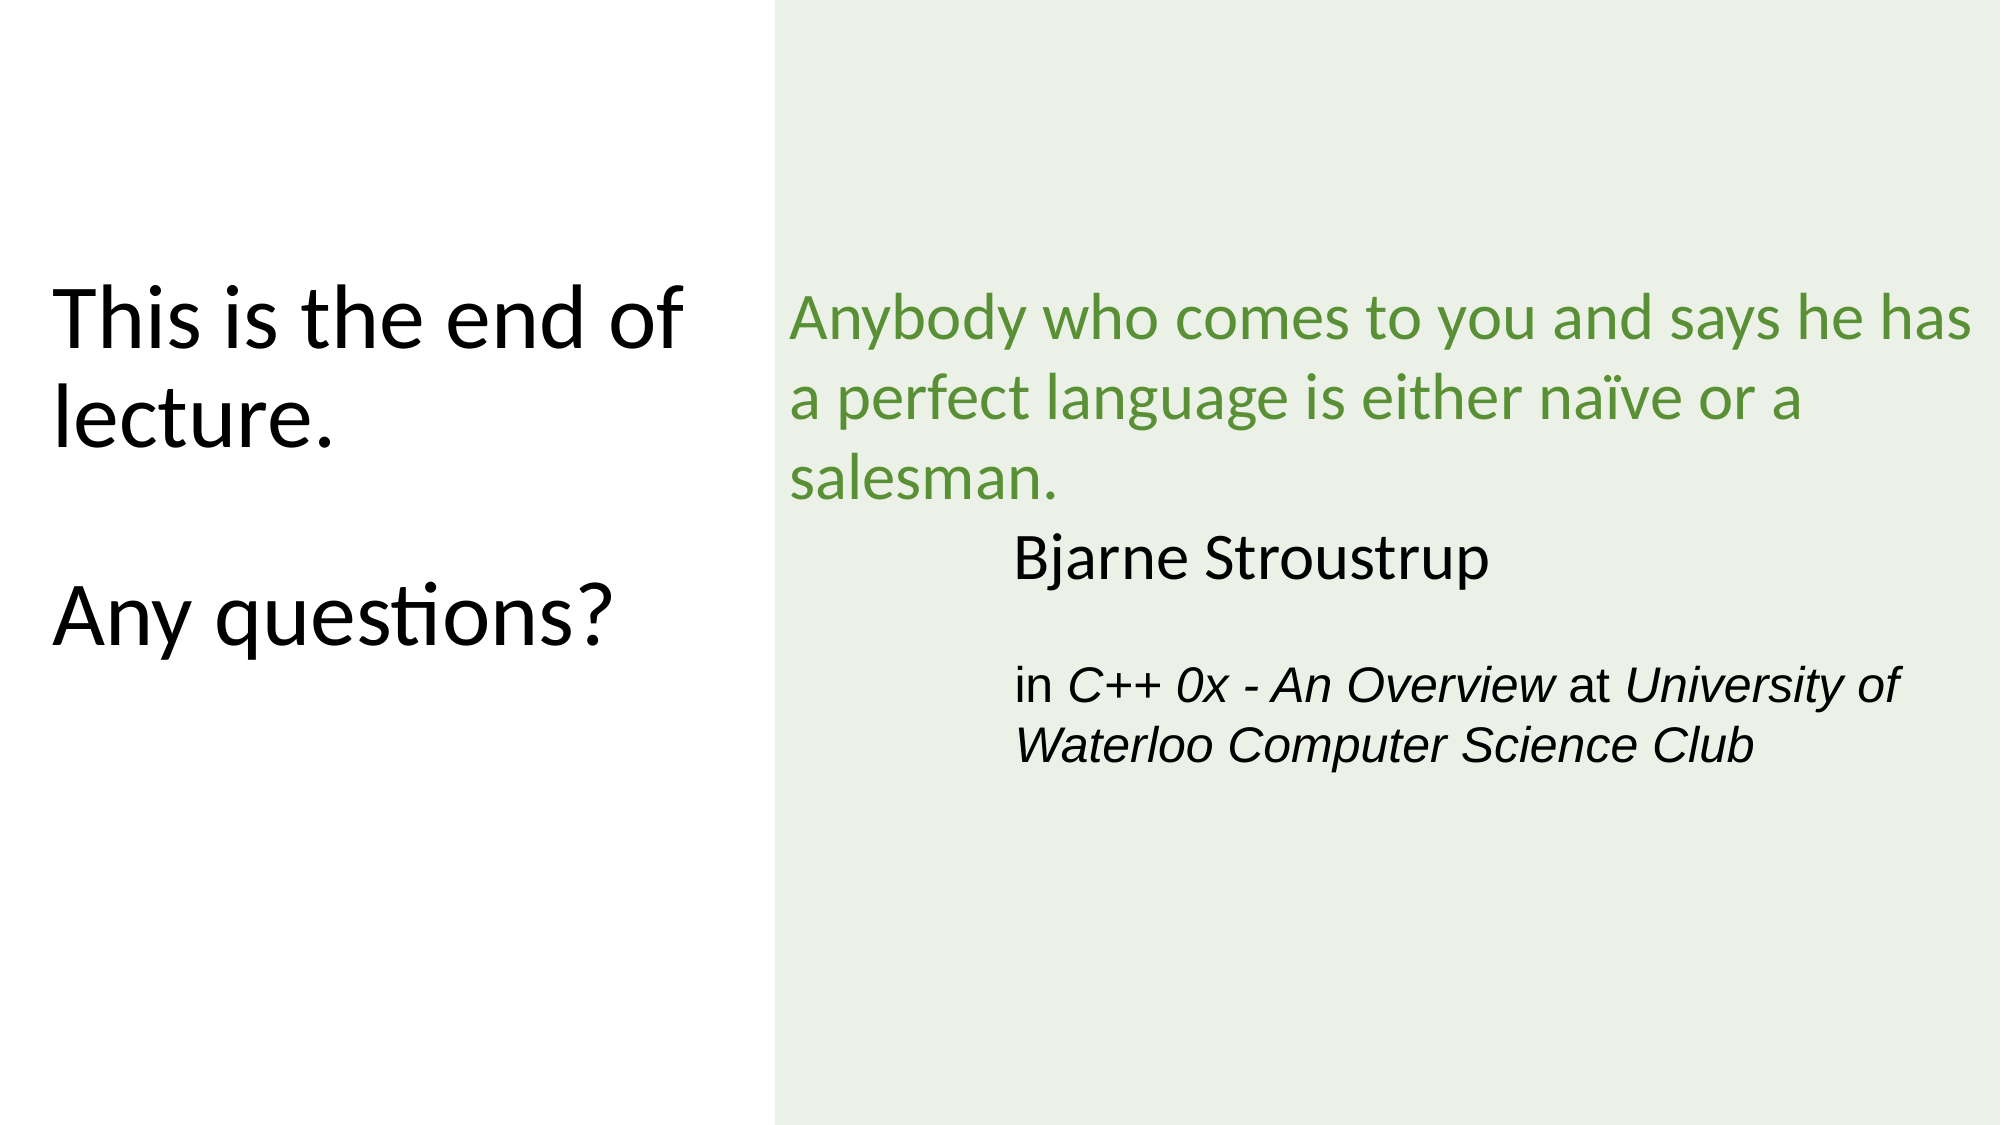

Anybody who comes to you and says he has a perfect language is either naïve or a salesman.
	    Bjarne Stroustrup

in C++ 0x - An Overview at University of Waterloo Computer Science Club

# This is the end of lecture. Any questions?
CPE207 OOP
38